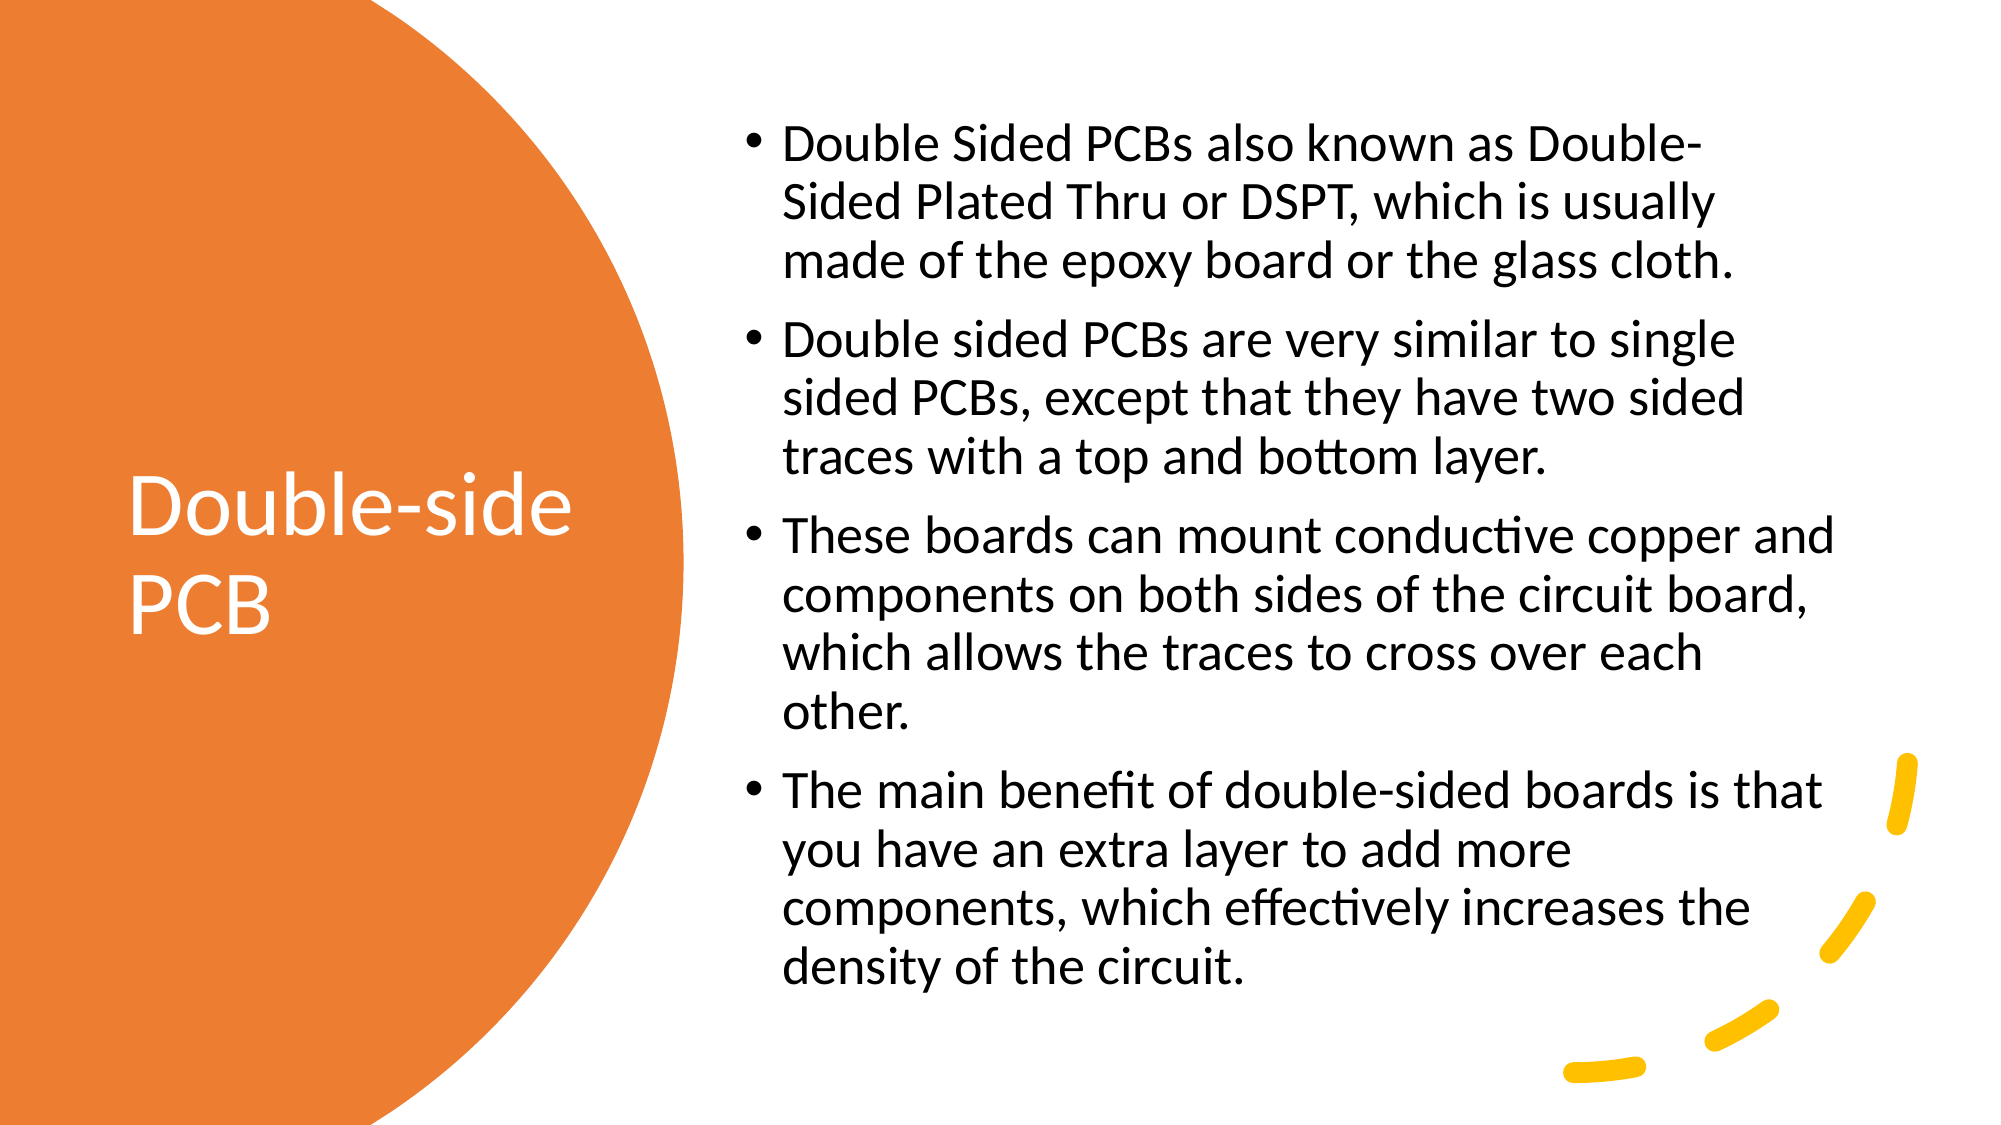

Double Sided PCBs also known as Double-Sided Plated Thru or DSPT, which is usually made of the epoxy board or the glass cloth.
Double sided PCBs are very similar to single sided PCBs, except that they have two sided traces with a top and bottom layer.
These boards can mount conductive copper and components on both sides of the circuit board, which allows the traces to cross over each other.
The main benefit of double-sided boards is that you have an extra layer to add more components, which effectively increases the density of the circuit.
# Double-side PCB